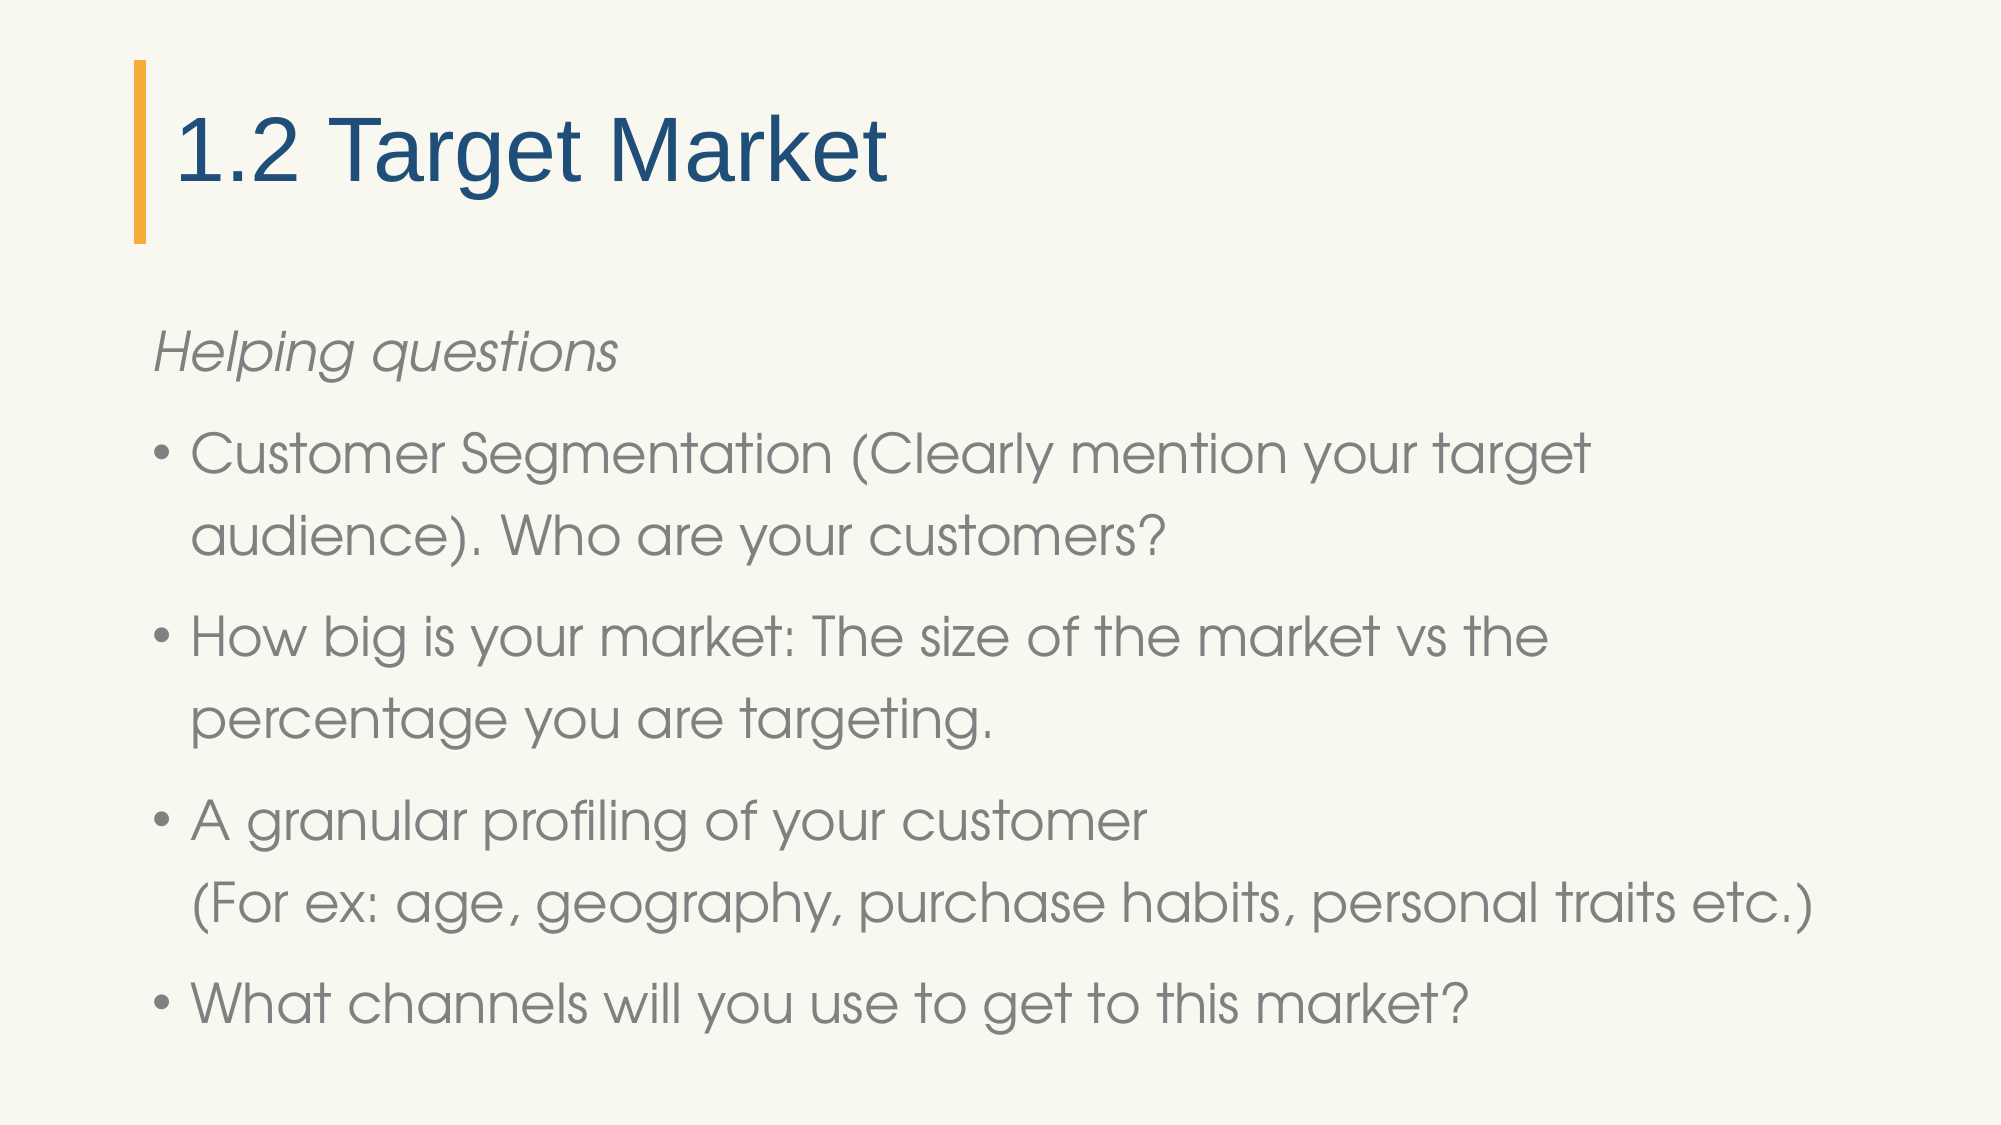

# 1.2 Target Market
Helping questions
Customer Segmentation (Clearly mention your target audience). Who are your customers?
How big is your market: The size of the market vs the percentage you are targeting.
A granular profiling of your customer
(For ex: age, geography, purchase habits, personal traits etc.)
What channels will you use to get to this market?